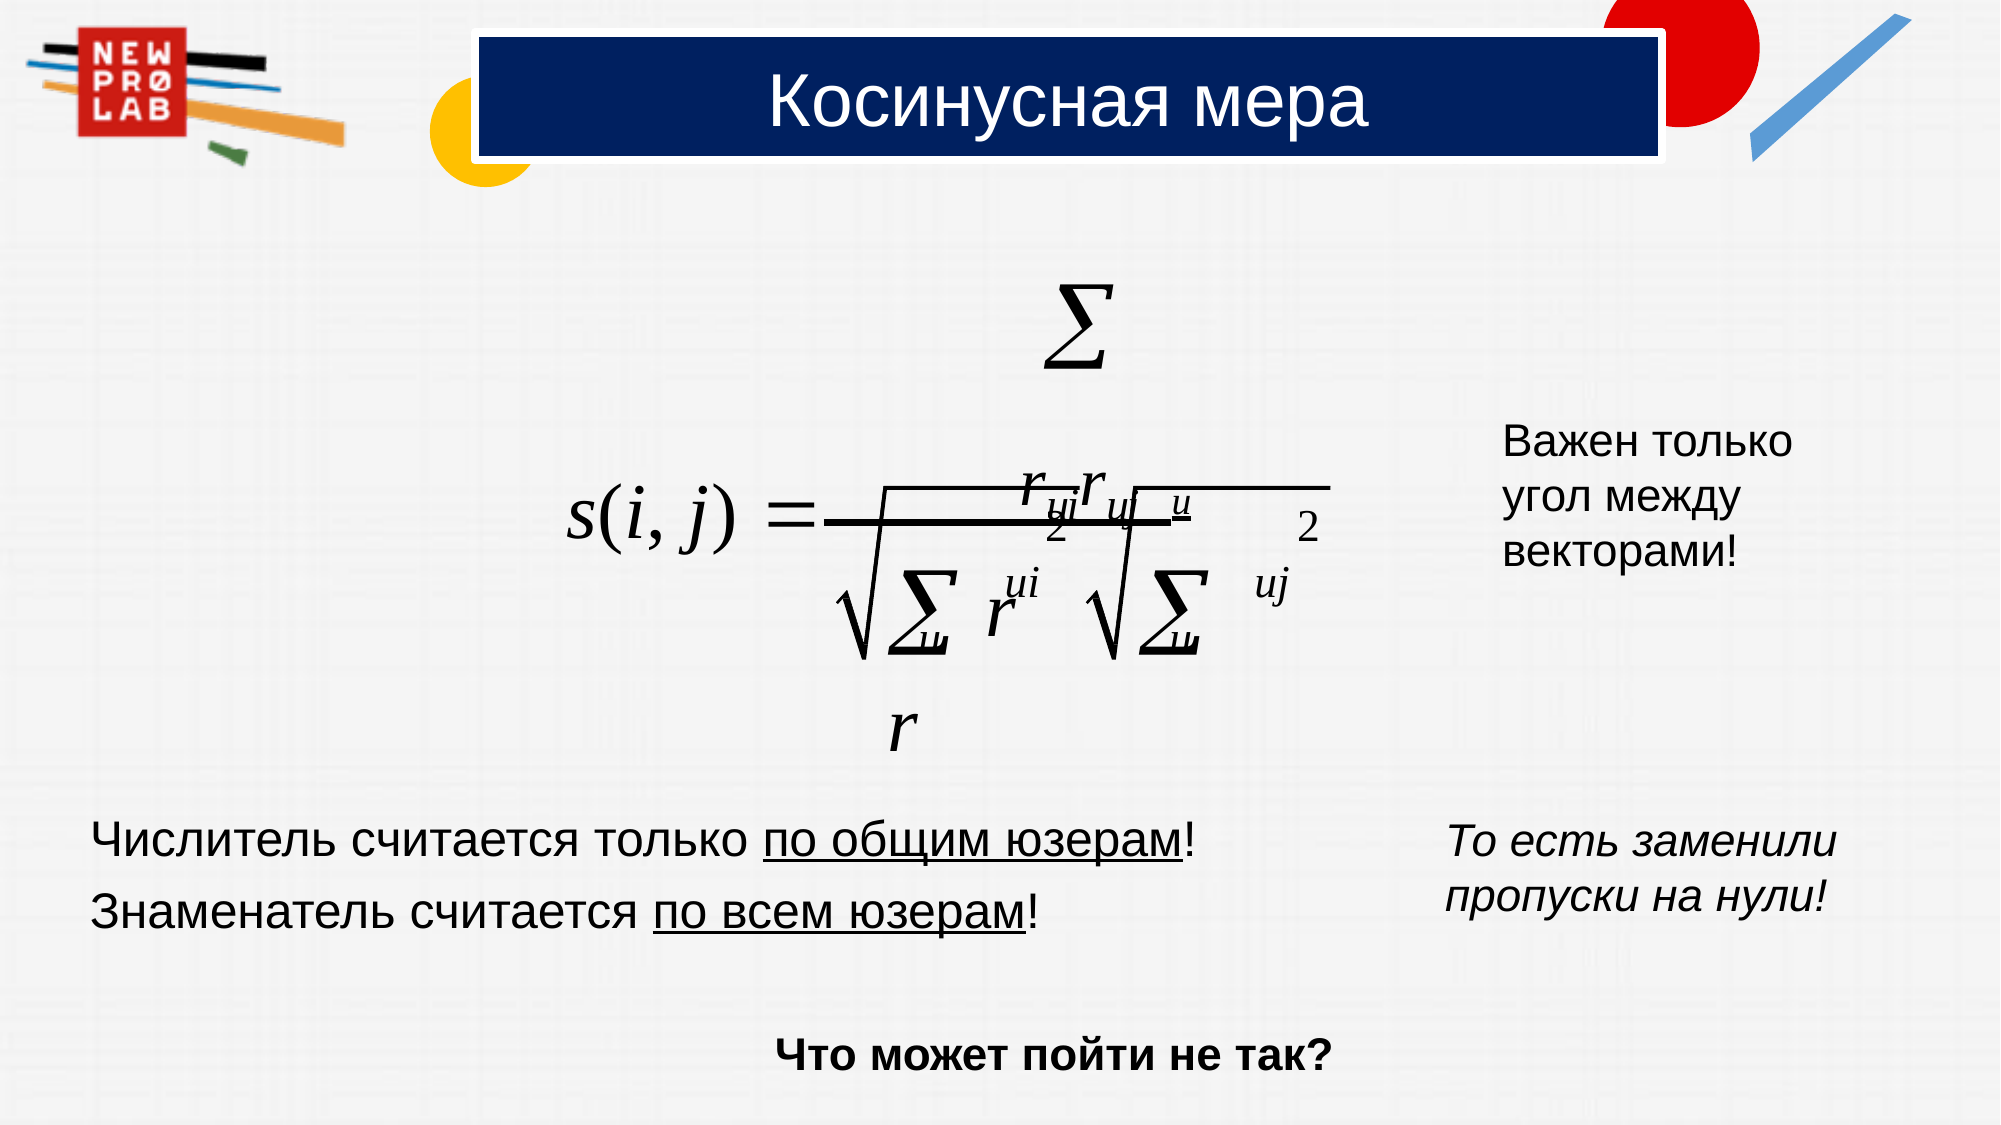

# Косинусная мера
∑ ruiruj
Важен только угол между векторами!
s(i, j) =          u
∑ r	∑ r

2	2
ui
uj
u	u
Числитель считается только по общим юзерам!
Знаменатель считается по всем юзерам!
То есть заменили пропуски на нули!
Что может пойти не так?